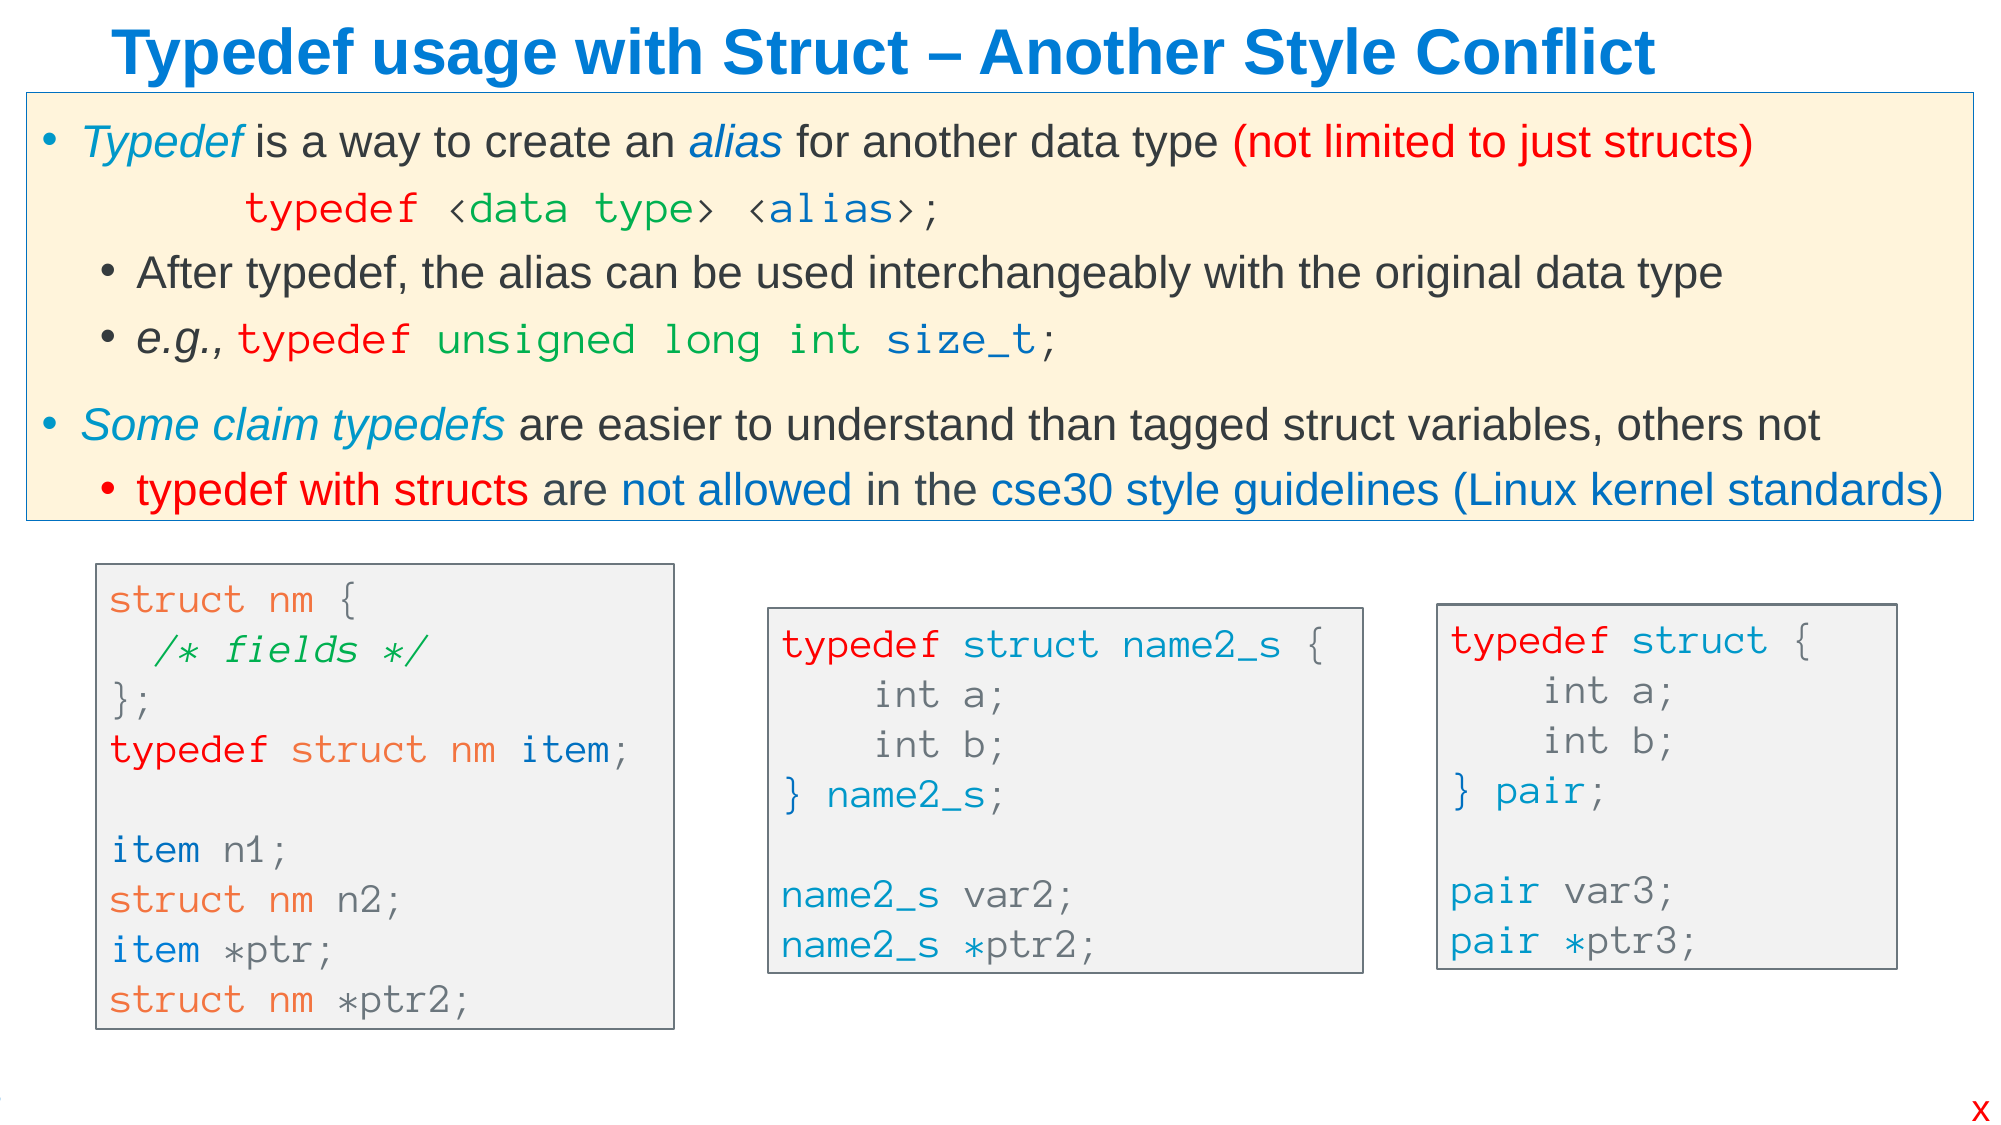

# Typedef usage with Struct – Another Style Conflict
Typedef is a way to create an alias for another data type (not limited to just structs)
             typedef <data type> <alias>;
After typedef, the alias can be used interchangeably with the original data type
e.g., typedef unsigned long int size_t;
Some claim typedefs are easier to understand than tagged struct variables, others not
typedef with structs are not allowed in the cse30 style guidelines (Linux kernel standards)
struct nm {
  /* fields */
};
typedef struct nm item;

item n1;
struct nm n2;
item *ptr;
struct nm *ptr2;
typedef struct {
    int a;
    int b;
} pair;

pair var3;
pair *ptr3;
typedef struct name2_s {
    int a;
    int b;
} name2_s;

name2_s var2;
name2_s *ptr2;
x